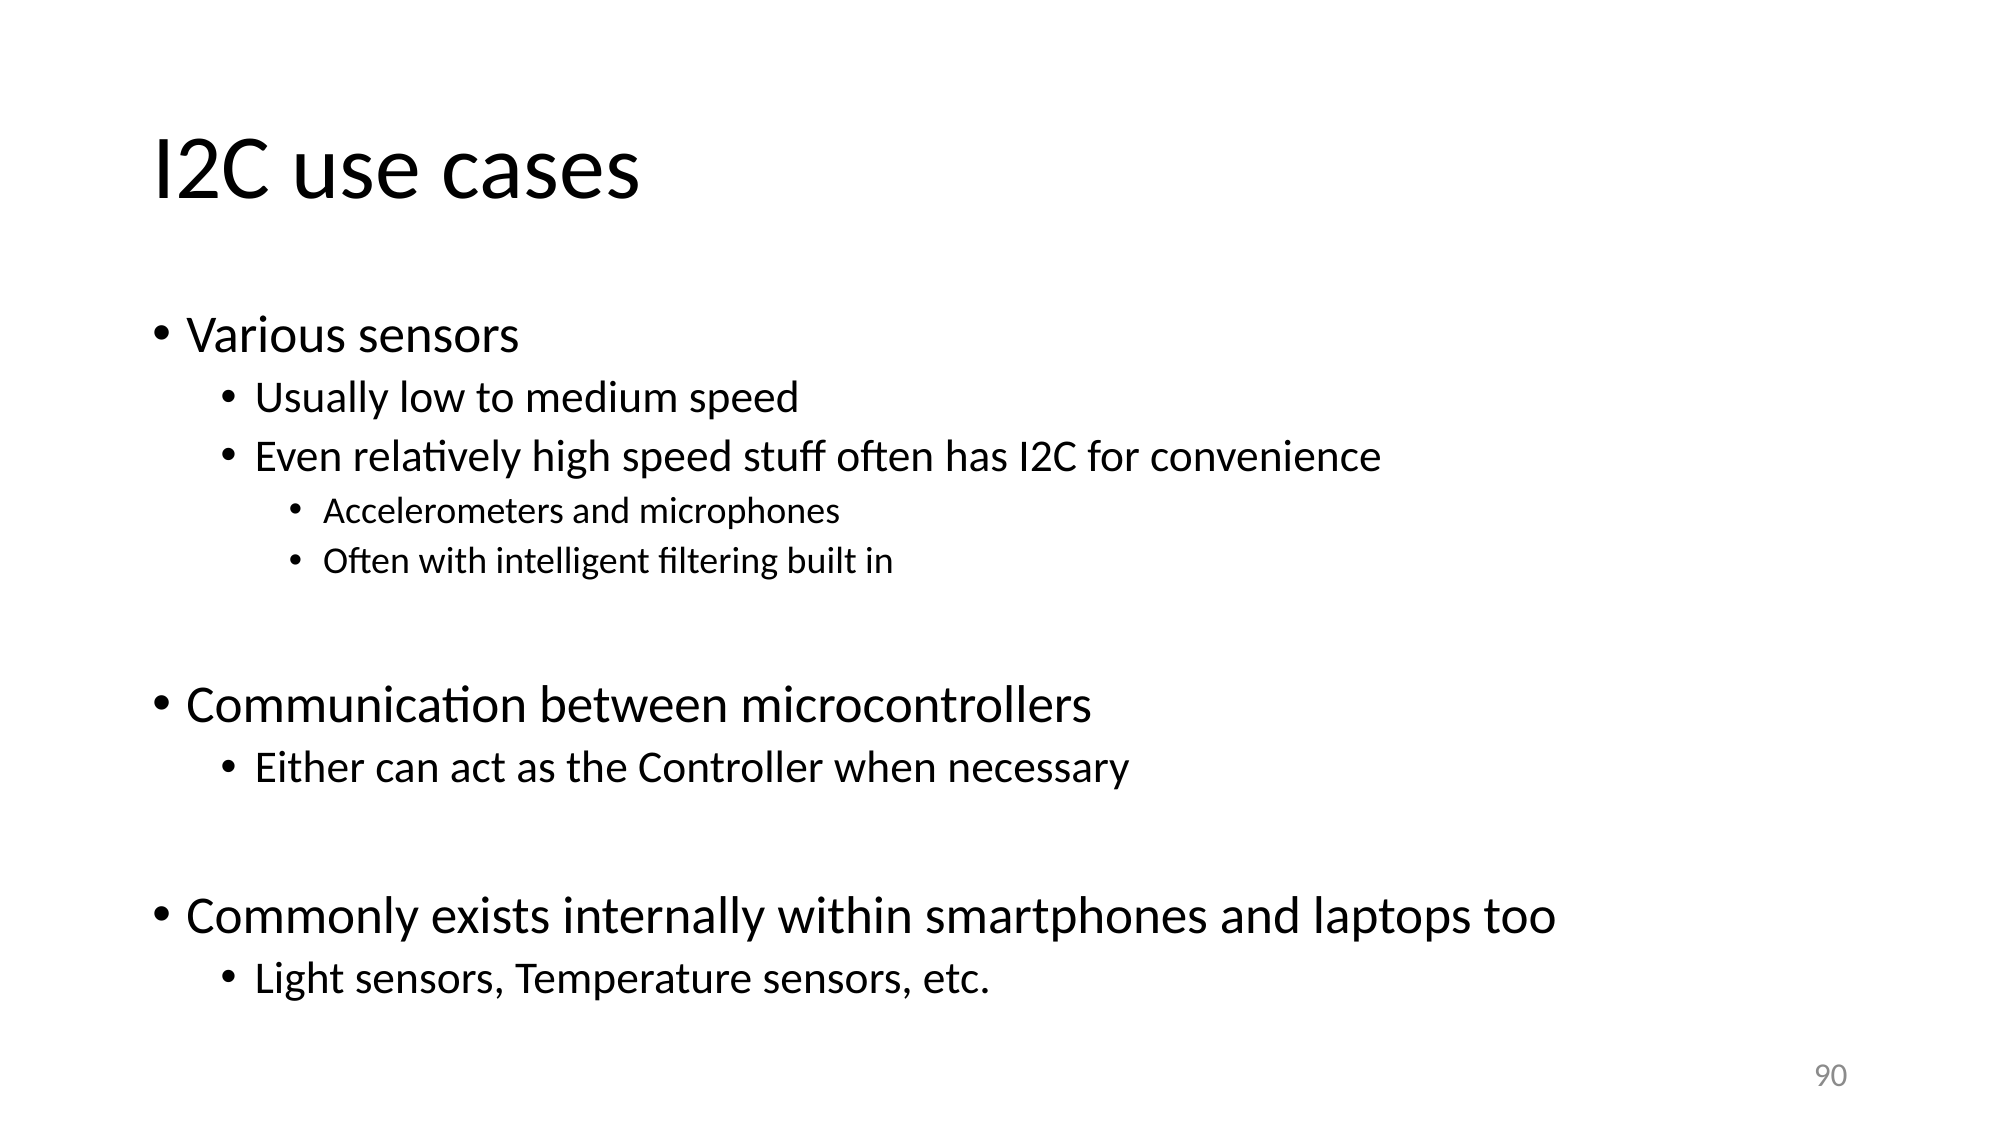

# I2C use cases
Various sensors
Usually low to medium speed
Even relatively high speed stuff often has I2C for convenience
Accelerometers and microphones
Often with intelligent filtering built in

Communication between microcontrollers
Either can act as the Controller when necessary

Commonly exists internally within smartphones and laptops too
Light sensors, Temperature sensors, etc.
90